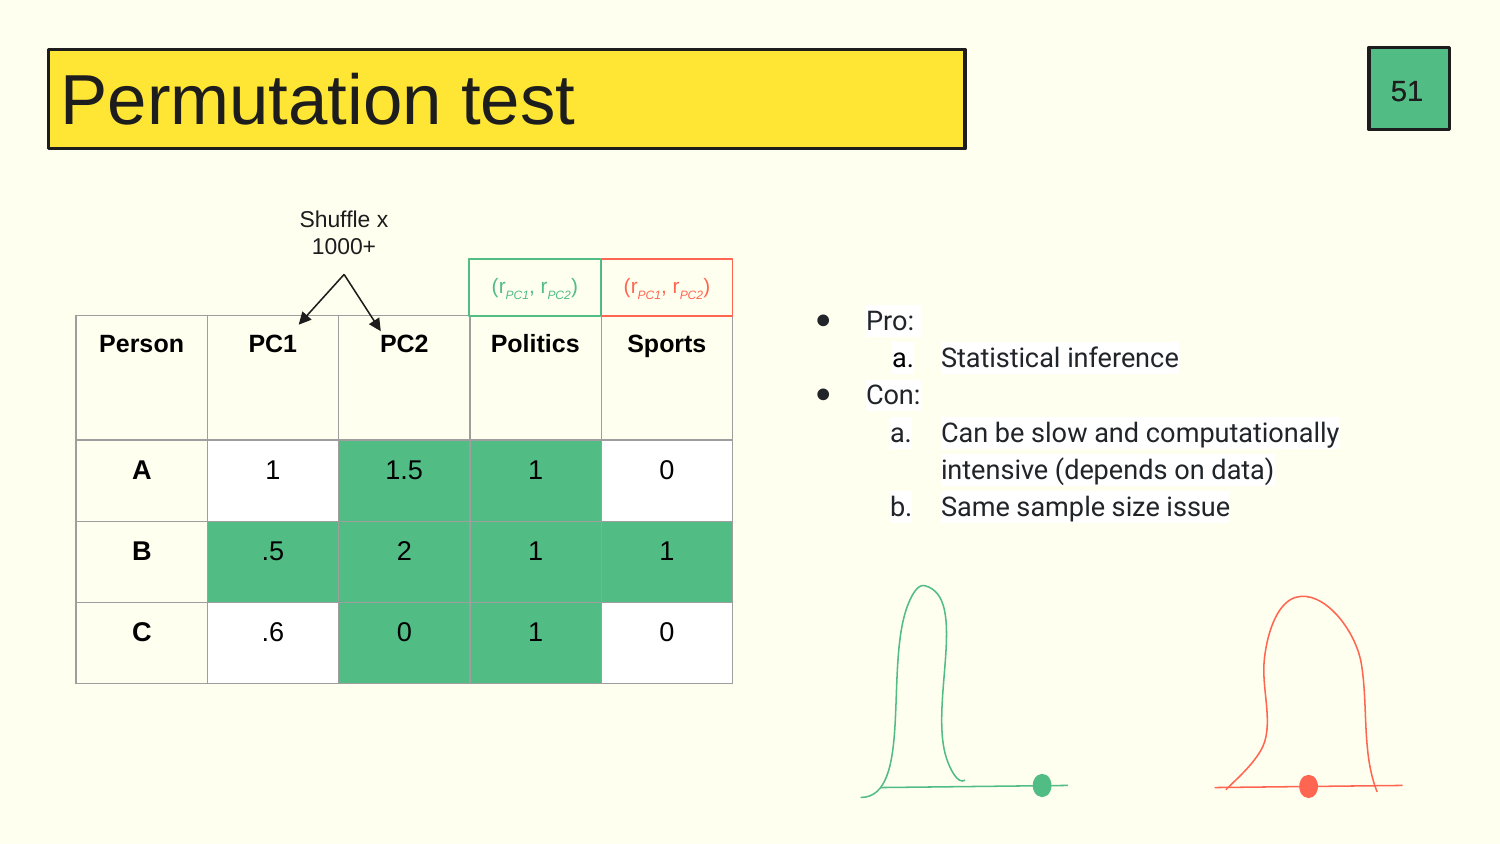

51
51
# Permutation test
Shuffle x 1000+
(rPC1, rPC2)
(rPC1, rPC2)
Pro:
Statistical inference
Con:
Can be slow and computationally intensive (depends on data)
Same sample size issue
| Person | PC1 | PC2 | Politics | Sports |
| --- | --- | --- | --- | --- |
| A | 1 | 1.5 | 1 | 0 |
| B | .5 | 2 | 1 | 1 |
| C | .6 | 0 | 1 | 0 |